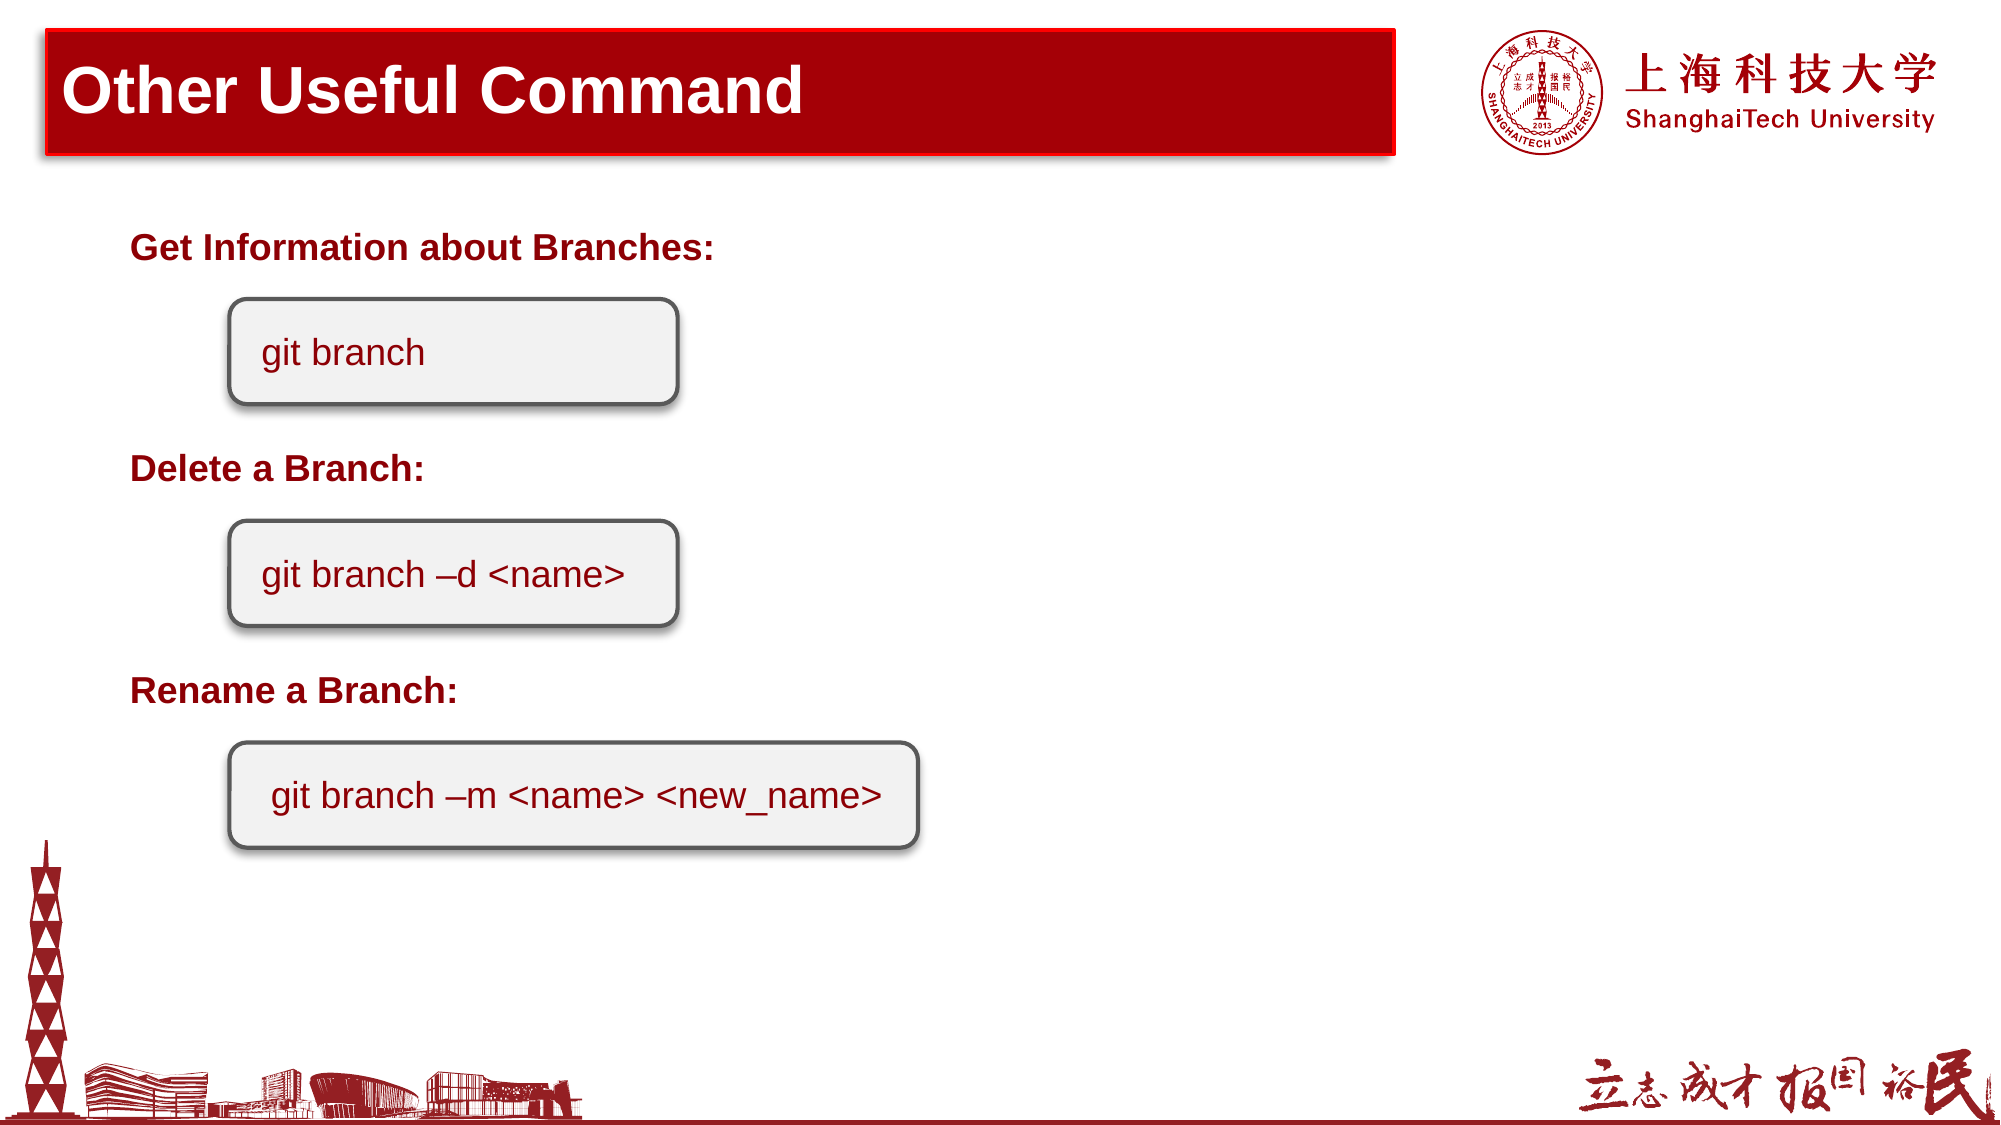

# Other Useful Command
Get Information about Branches:

git branch
Delete a Branch:

git branch –d <name>
Rename a Branch:

git branch –m <name> <new_name>